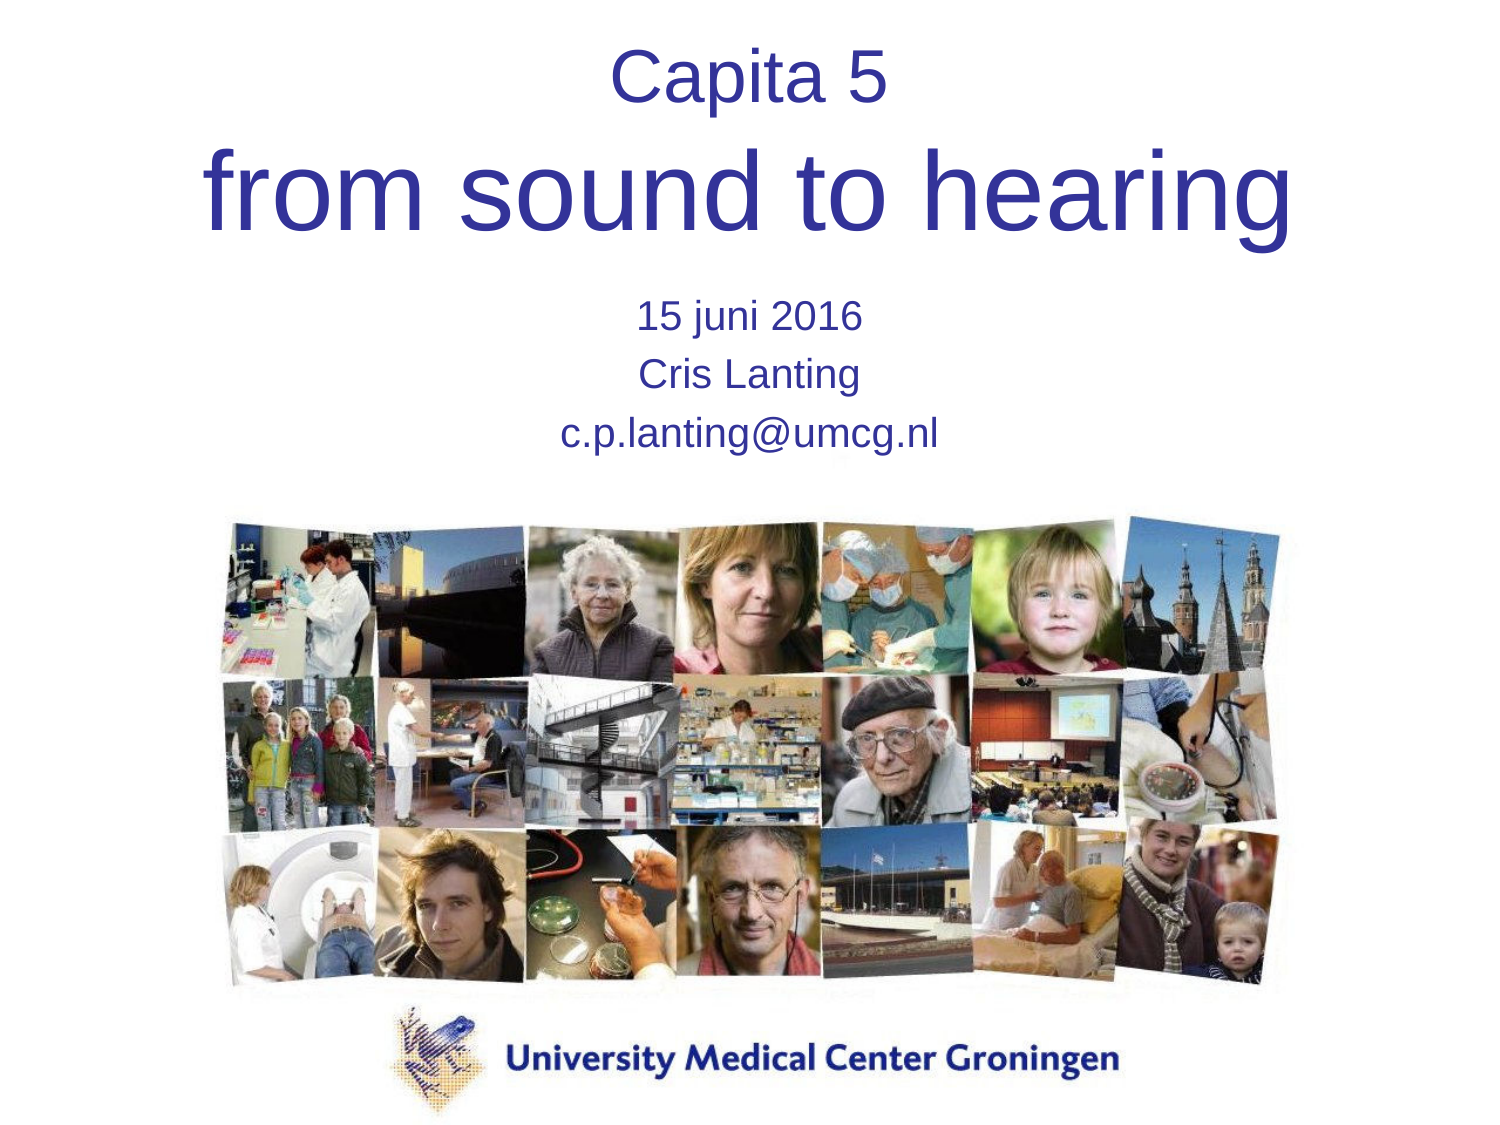

# Capita 5 from sound to hearing
15 juni 2016
Cris Lanting
c.p.lanting@umcg.nl